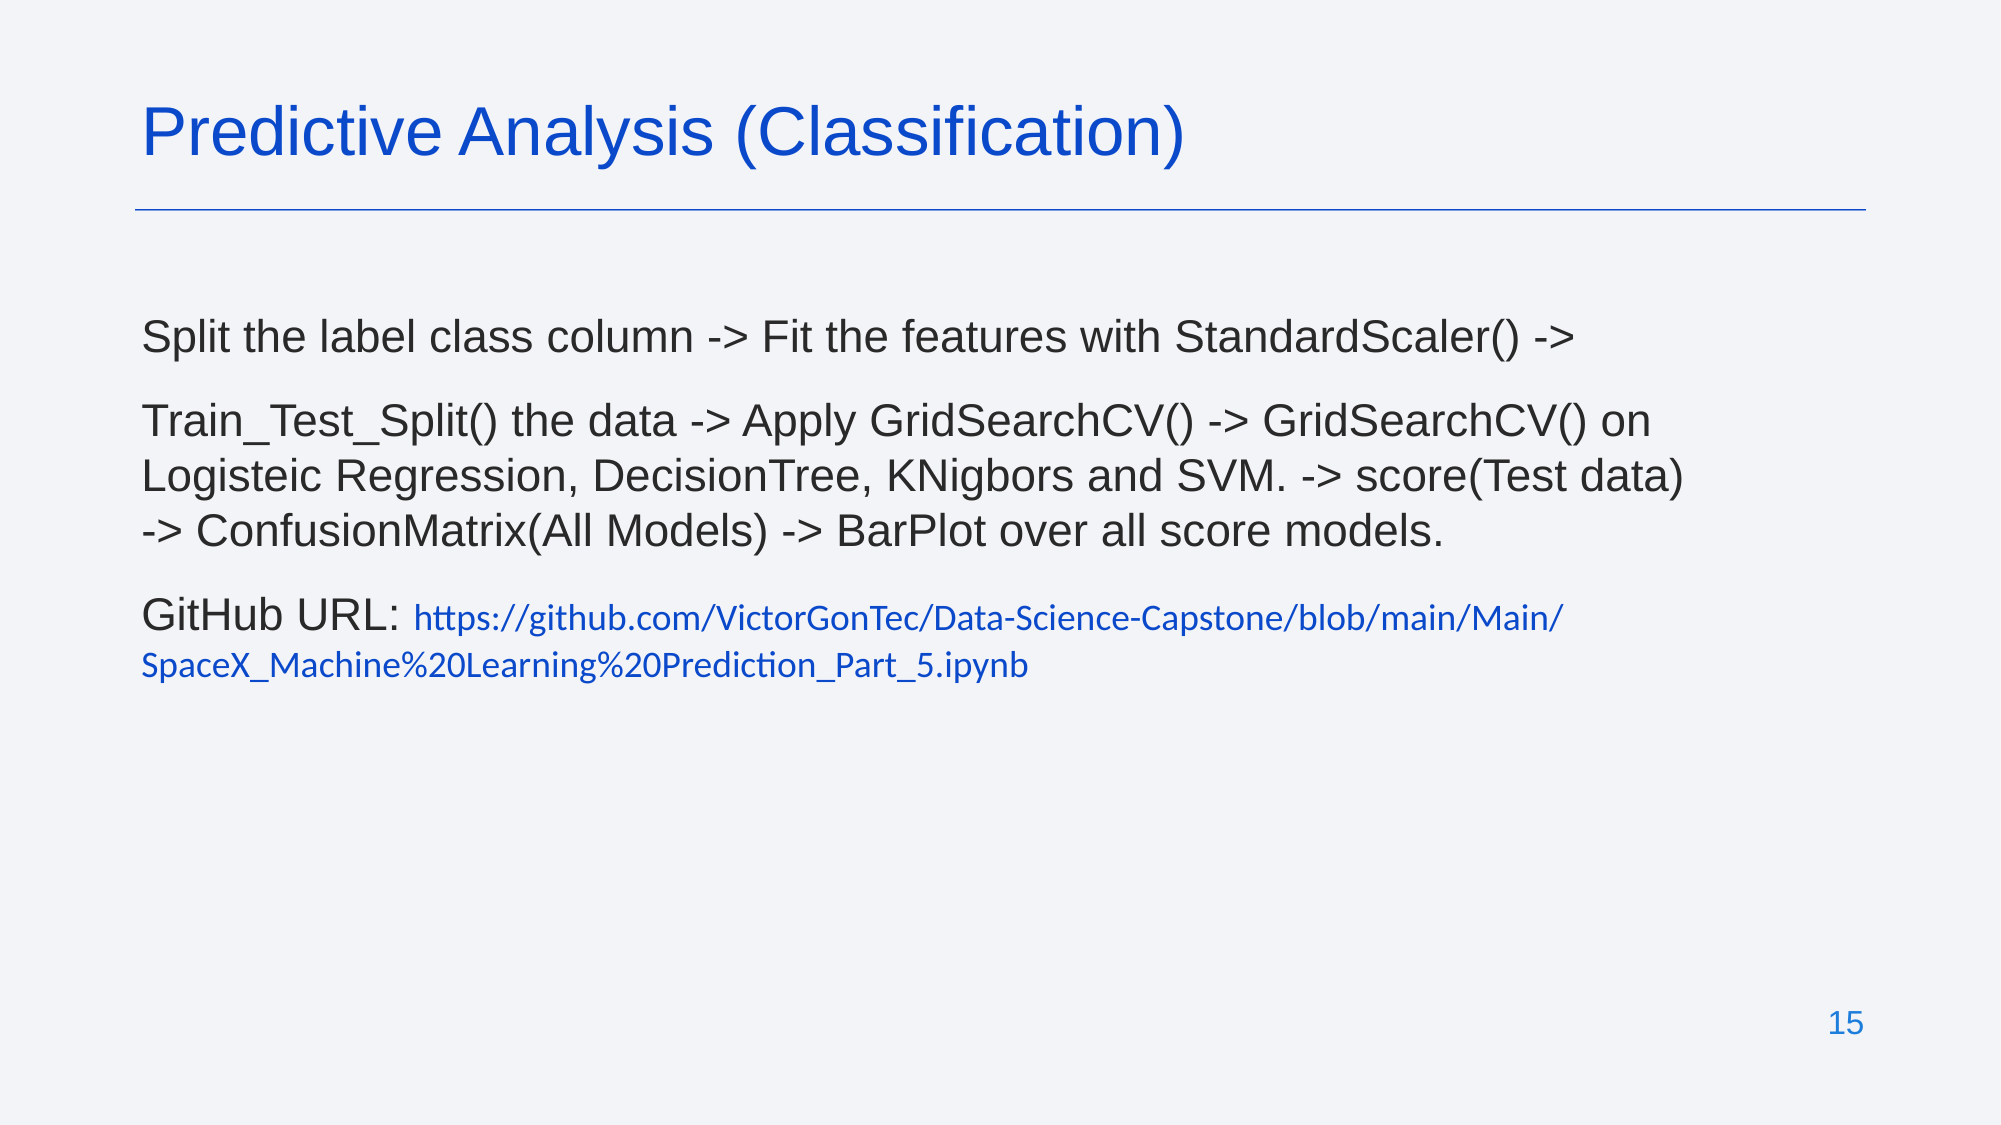

Predictive Analysis (Classification)
Split the label class column -> Fit the features with StandardScaler() ->
Train_Test_Split() the data -> Apply GridSearchCV() -> GridSearchCV() on Logisteic Regression, DecisionTree, KNigbors and SVM. -> score(Test data) -> ConfusionMatrix(All Models) -> BarPlot over all score models.
GitHub URL: https://github.com/VictorGonTec/Data-Science-Capstone/blob/main/Main/SpaceX_Machine%20Learning%20Prediction_Part_5.ipynb

15